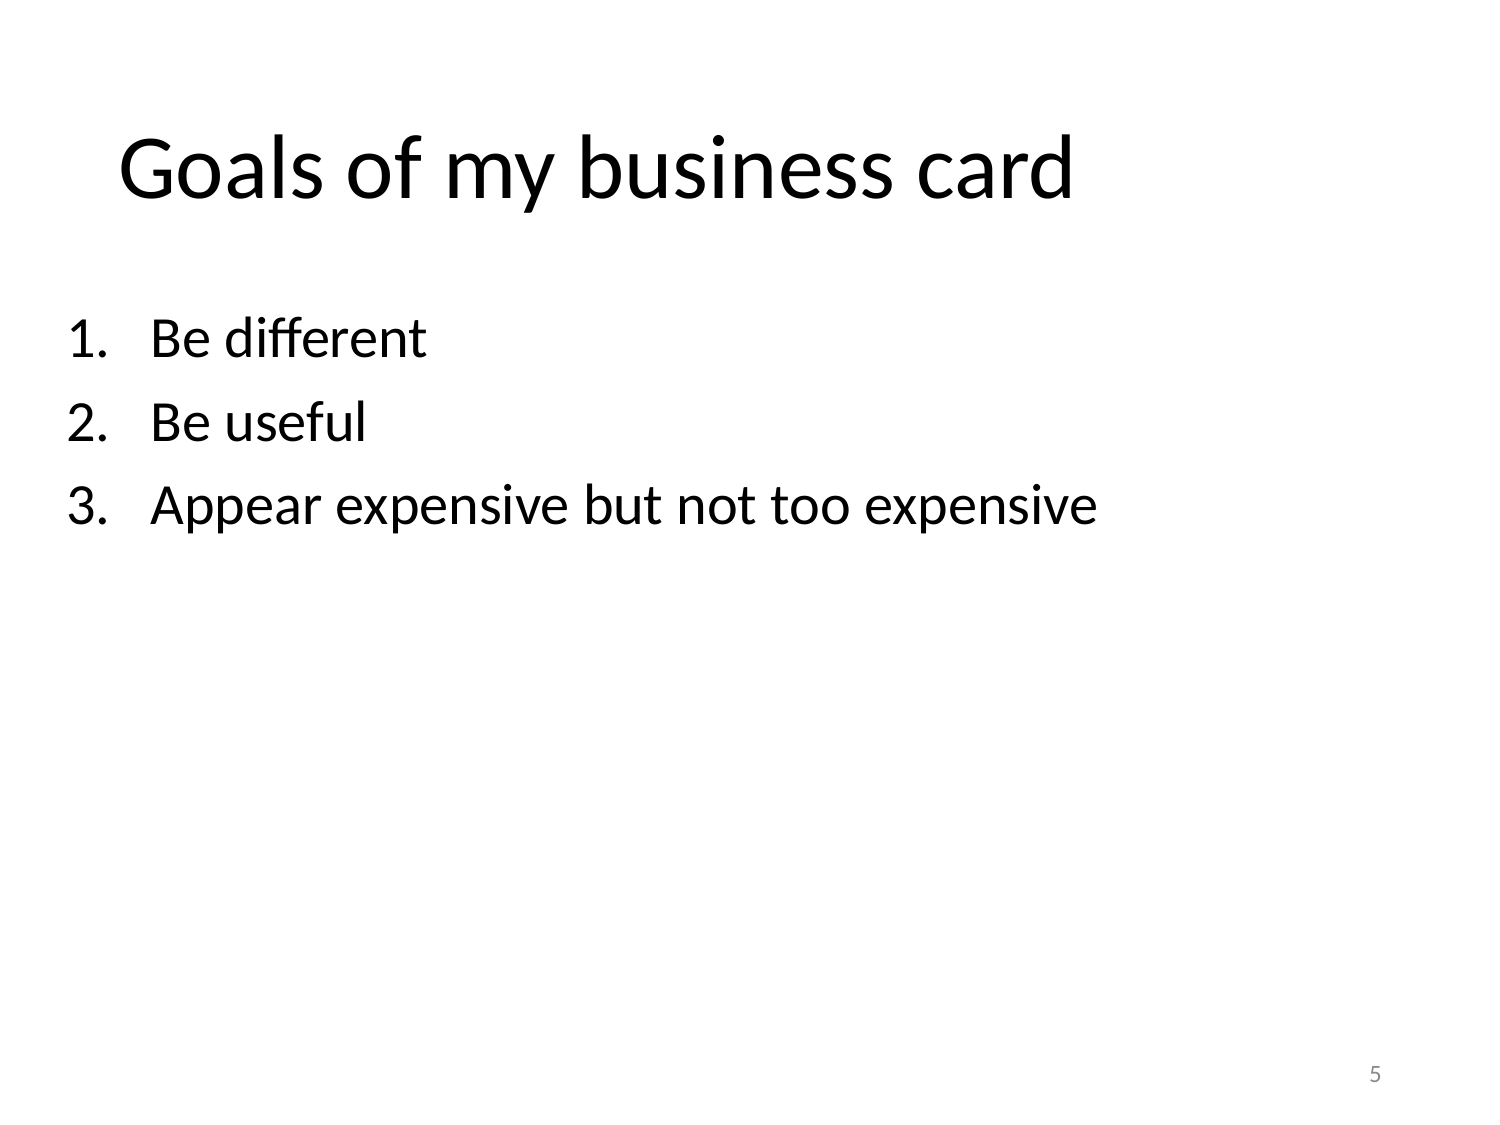

# Goals of my business card
Be different
Be useful
Appear expensive but not too expensive

5